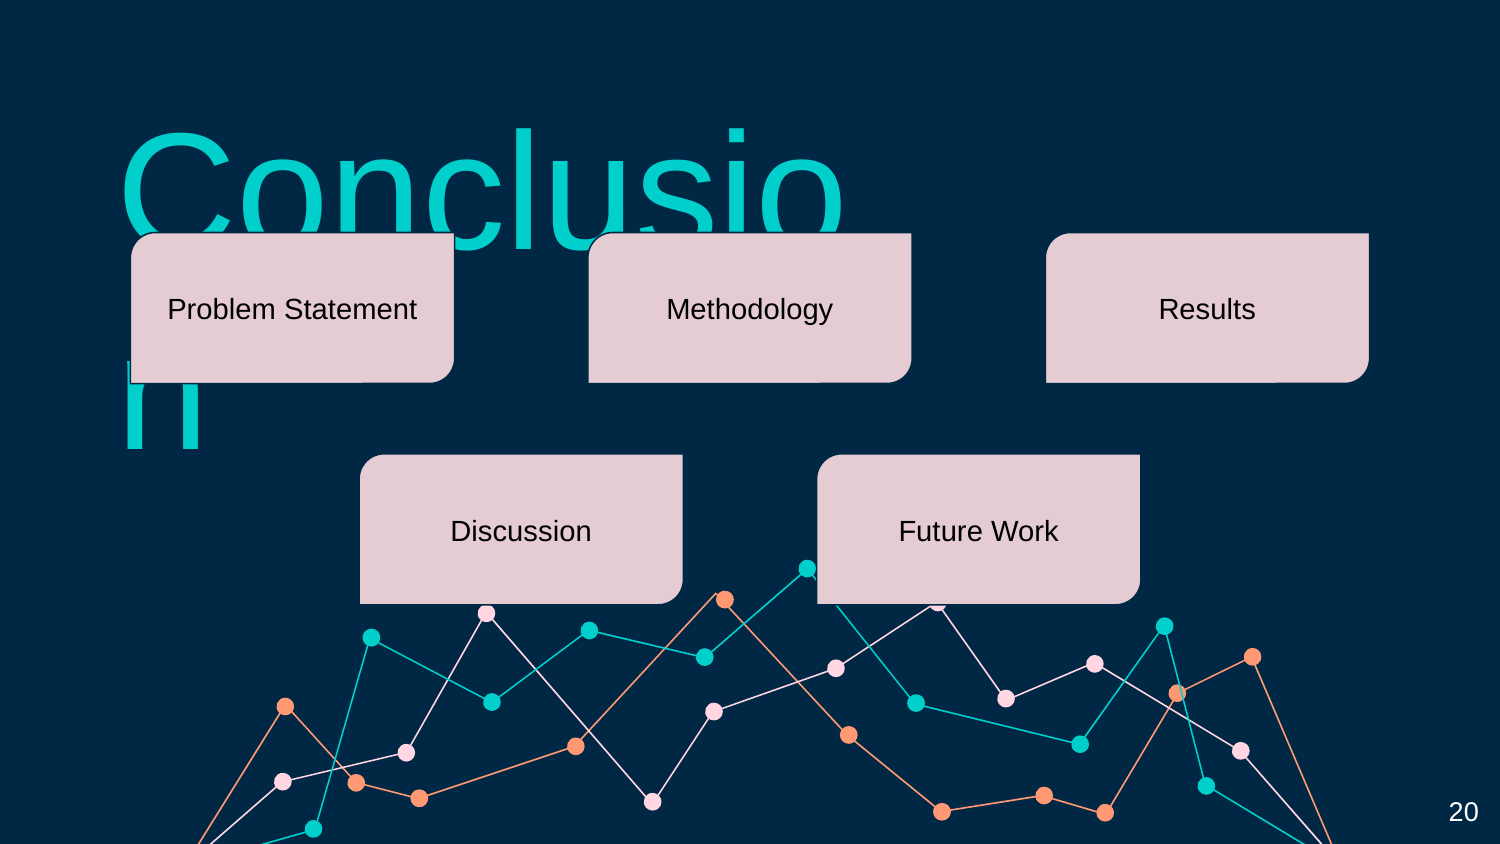

Conclusion
Problem Statement
Methodology
Results
Discussion
Future Work
20